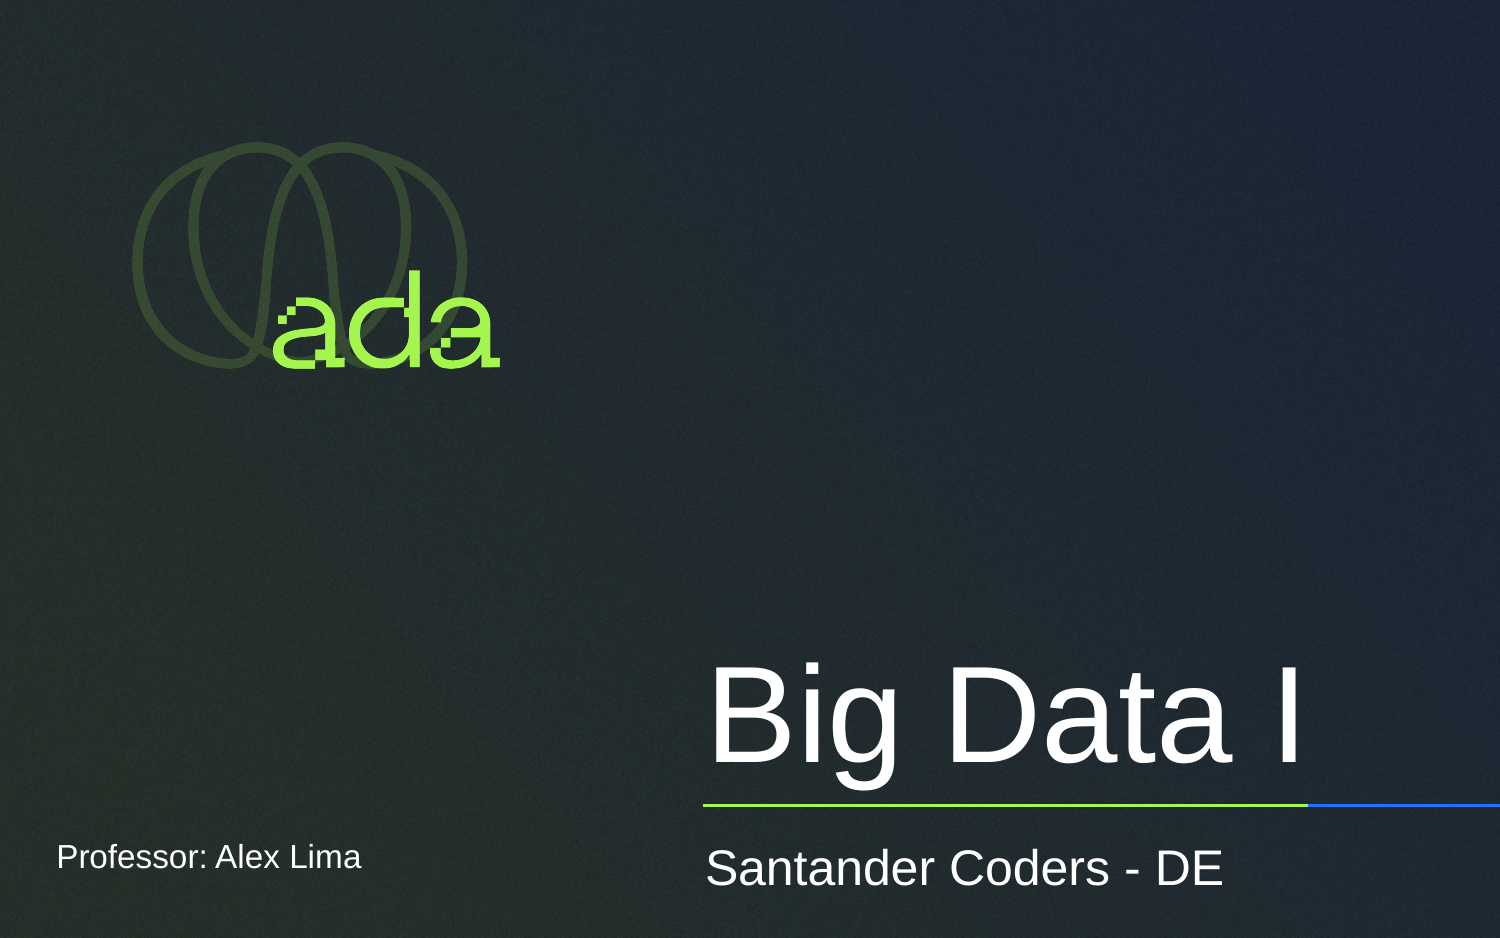

Big Data I
Santander Coders - DE
Professor: Alex Lima